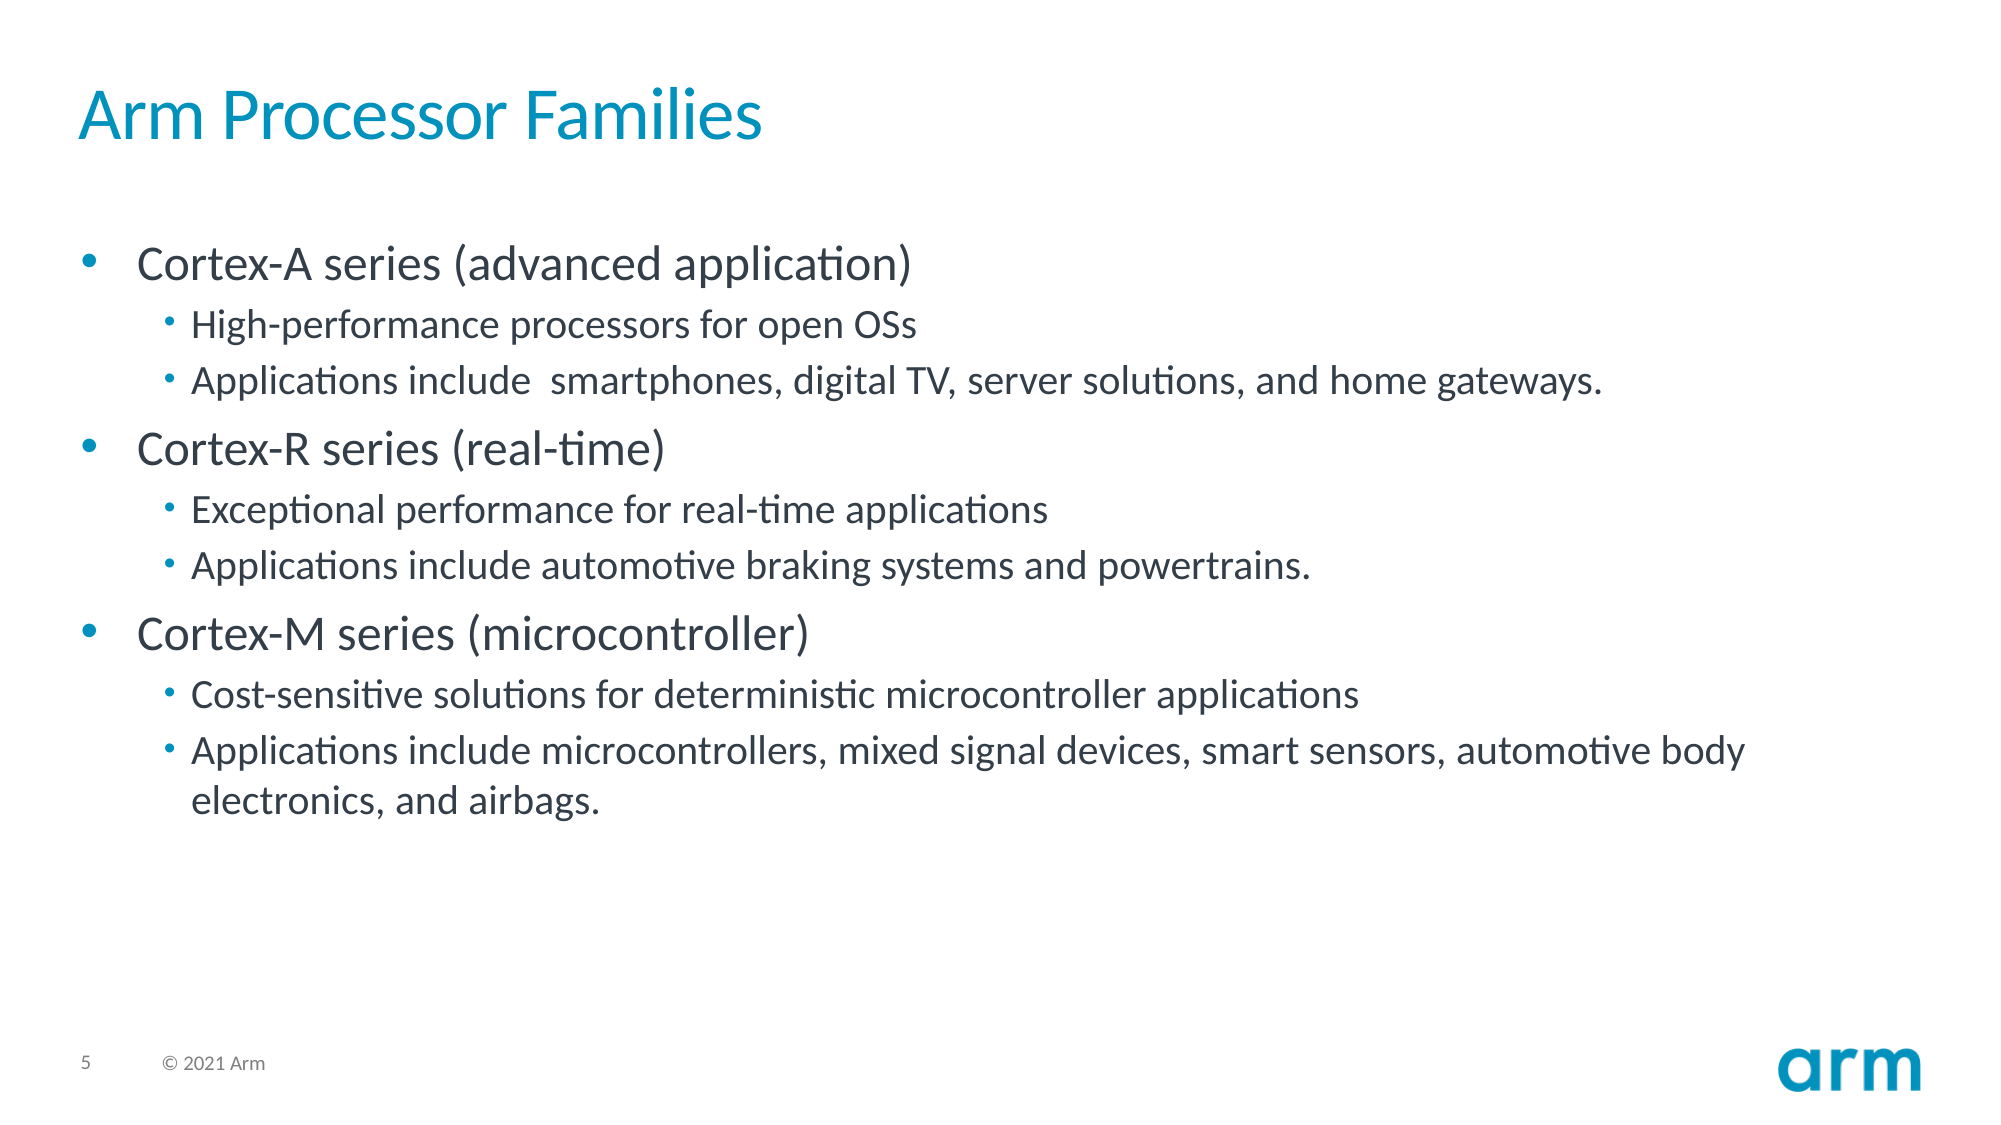

# Arm Processor Families

Cortex-A series (advanced application)
High-performance processors for open OSs
Applications include  smartphones, digital TV, server solutions, and home gateways.
Cortex-R series (real-time)
Exceptional performance for real-time applications
Applications include automotive braking systems and powertrains.
Cortex-M series (microcontroller)
Cost-sensitive solutions for deterministic microcontroller applications
Applications include microcontrollers, mixed signal devices, smart sensors, automotive body electronics, and airbags.